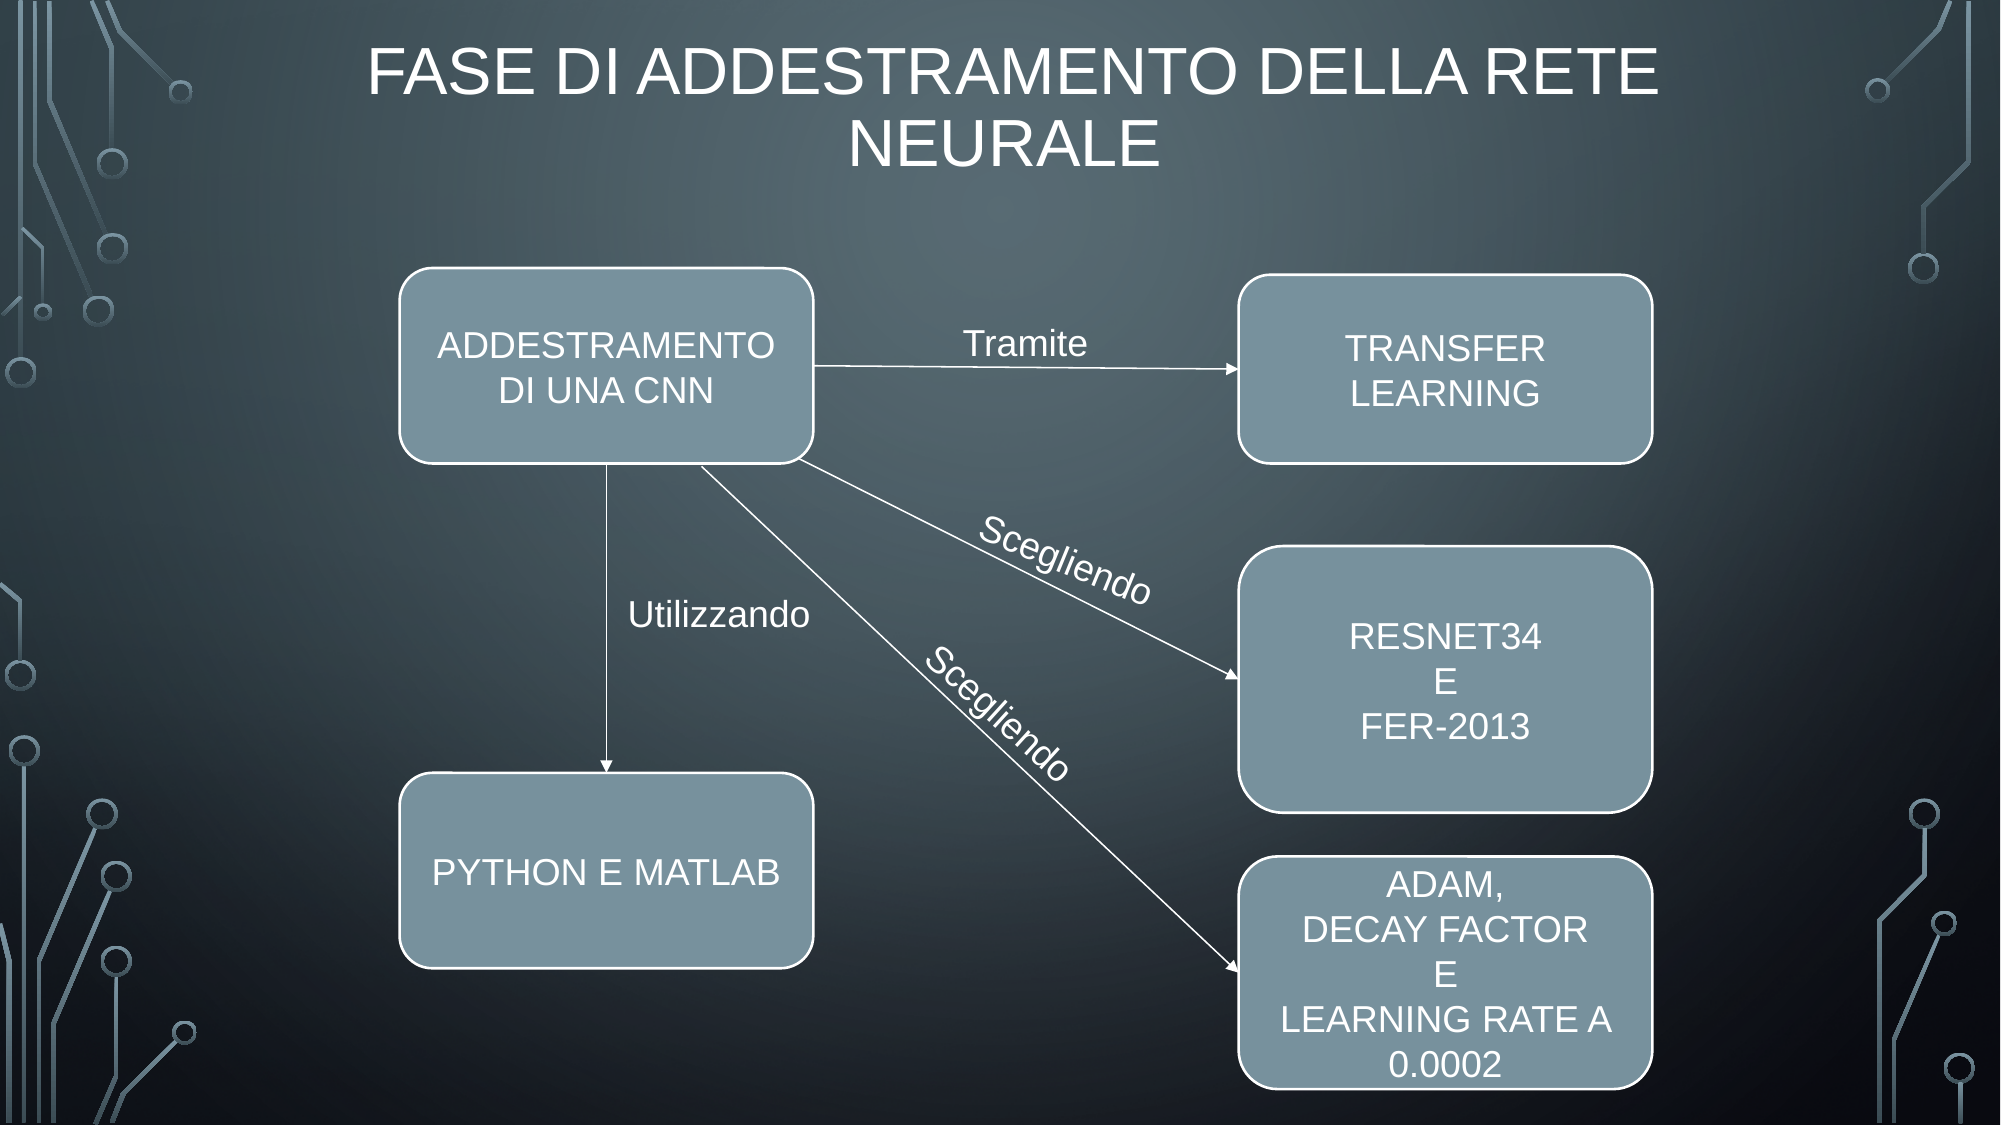

# FASE DI ADDESTRAMENTO DELLA RETE NEURALE
ADDESTRAMENTO DI UNA CNN
TRANSFER LEARNING
Tramite
Scegliendo
RESNET34
E
FER-2013
Utilizzando
Scegliendo
PYTHON E MATLAB
ADAM,
DECAY FACTOR
E
LEARNING RATE A 0.0002